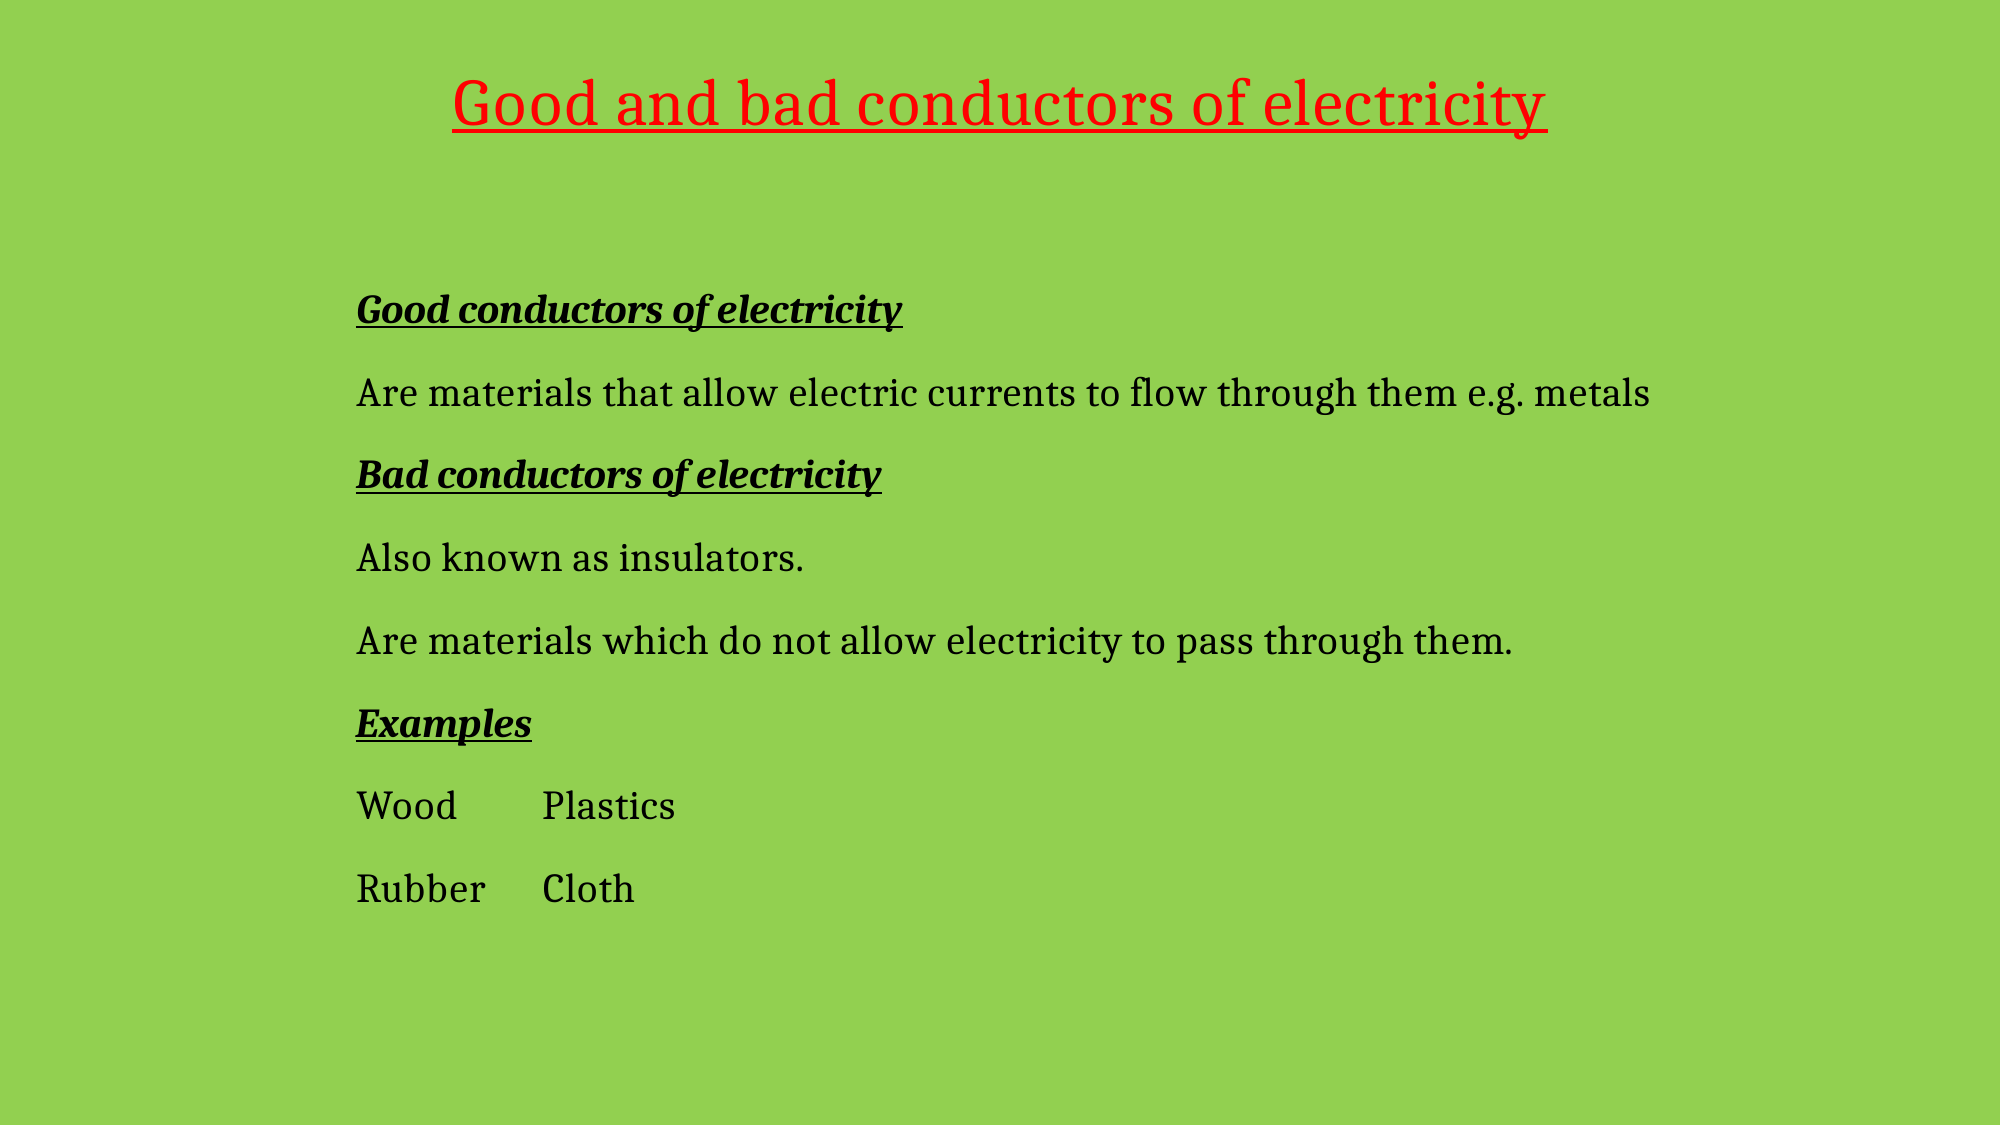

# Good and bad conductors of electricity
Good conductors of electricity
Are materials that allow electric currents to flow through them e.g. metals
Bad conductors of electricity
Also known as insulators.
Are materials which do not allow electricity to pass through them.
Examples
	Wood			Plastics
	Rubber			Cloth